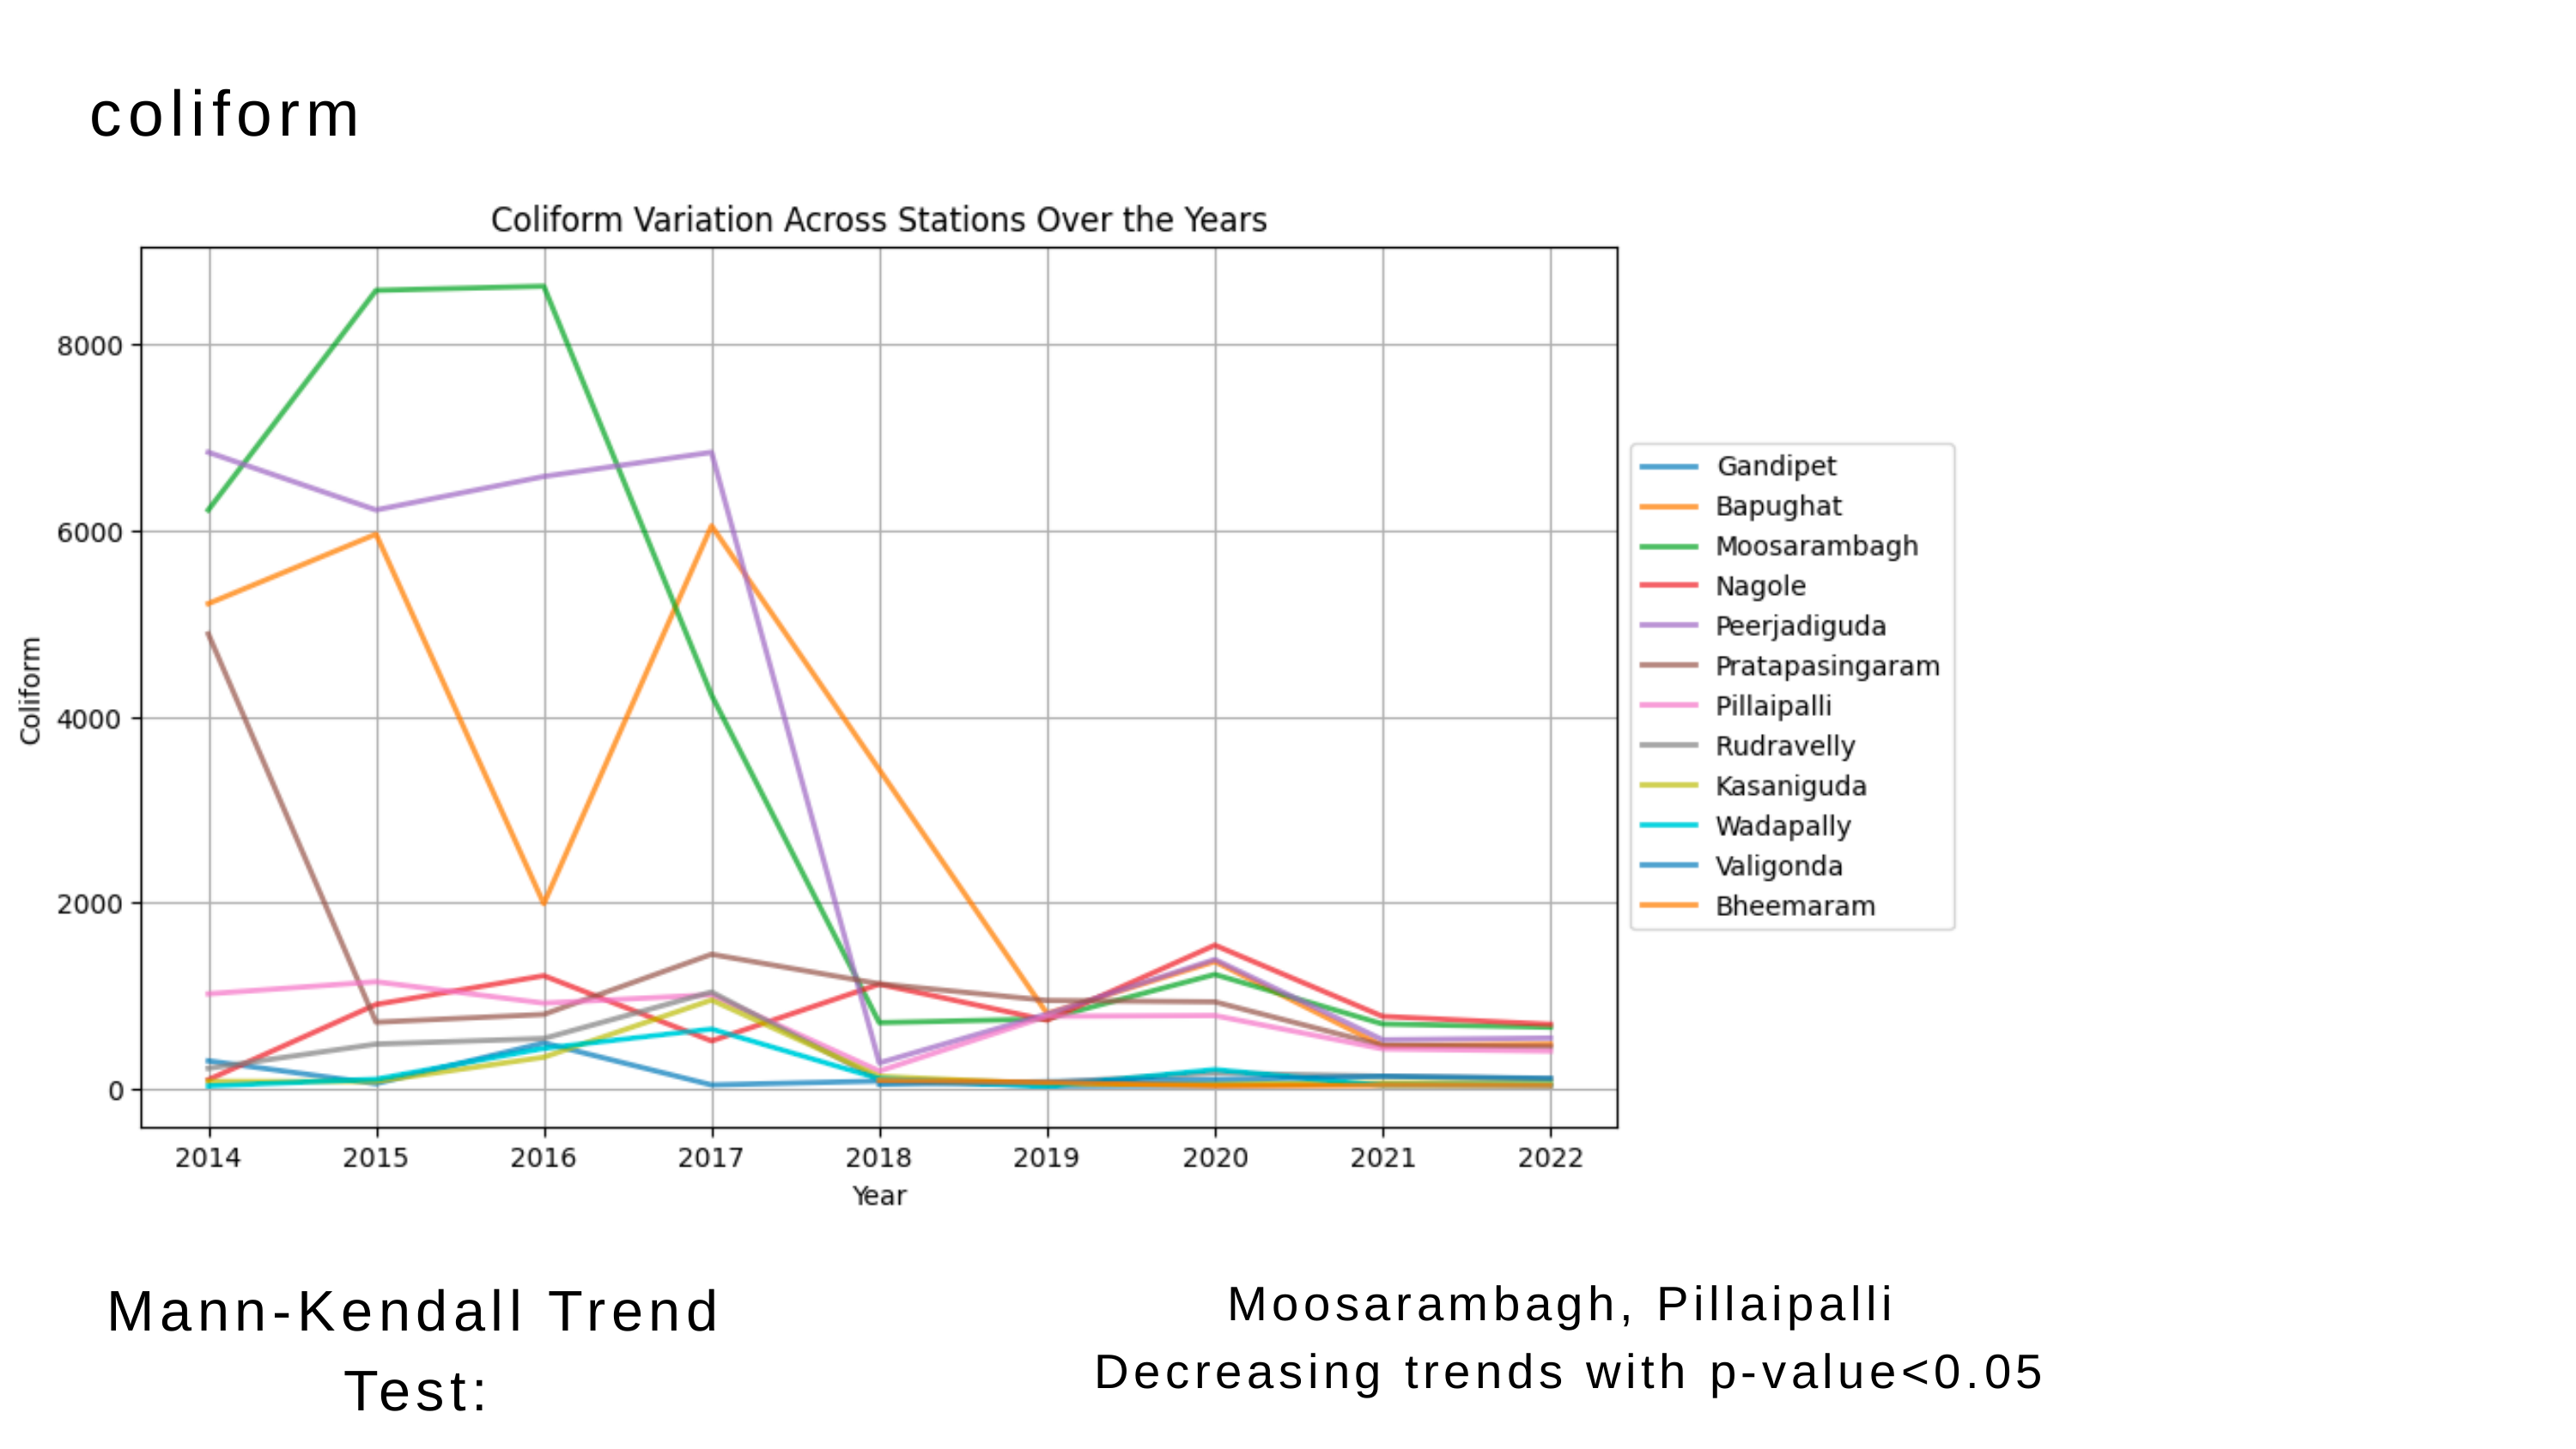

coliform

Mann-Kendall Trend Test:
Moosarambagh, Pillaipalli
Decreasing trends with p-value<0.05